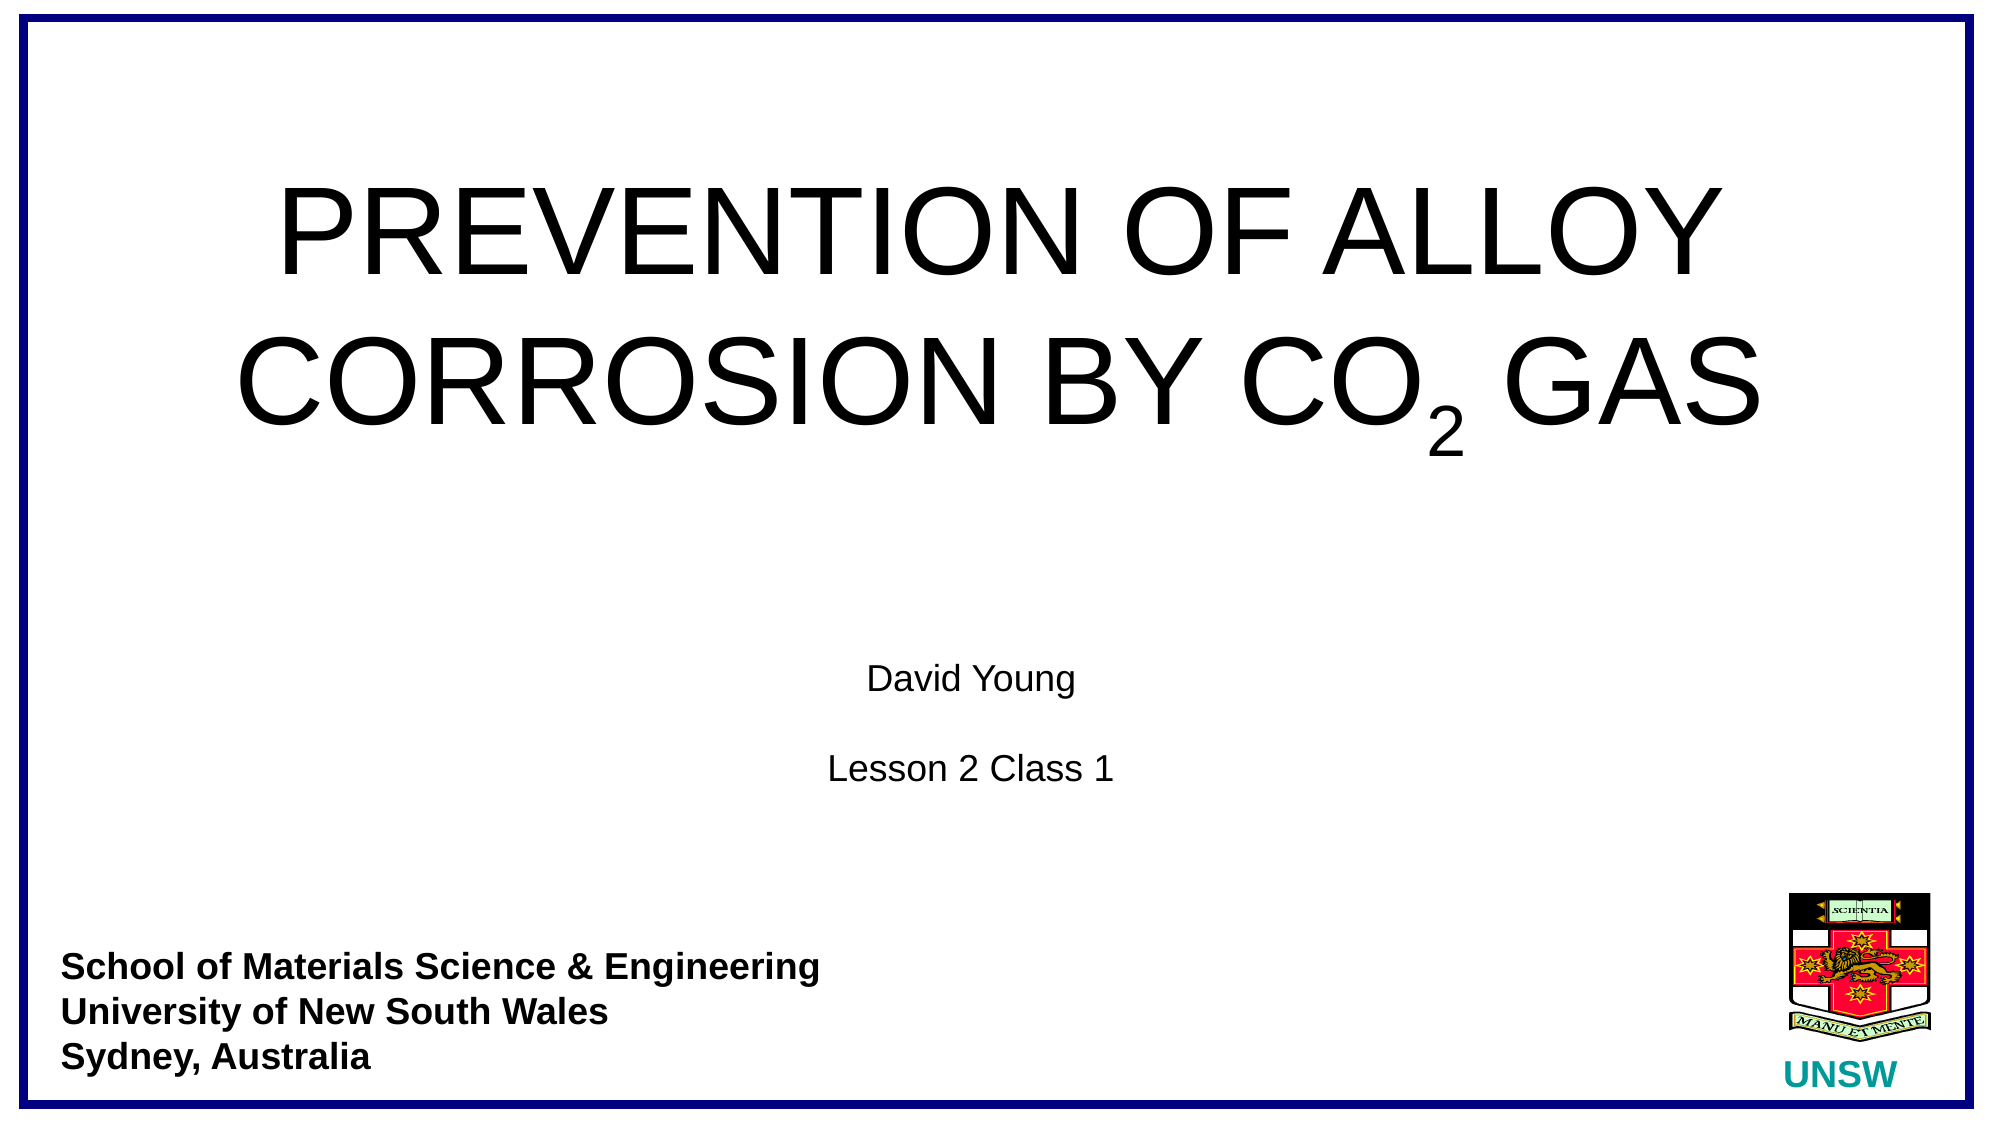

# PREVENTION OF ALLOY CORROSION BY CO2 GAS
David Young

Lesson 2 Class 1
School of Materials Science & Engineering
University of New South Wales
Sydney, Australia